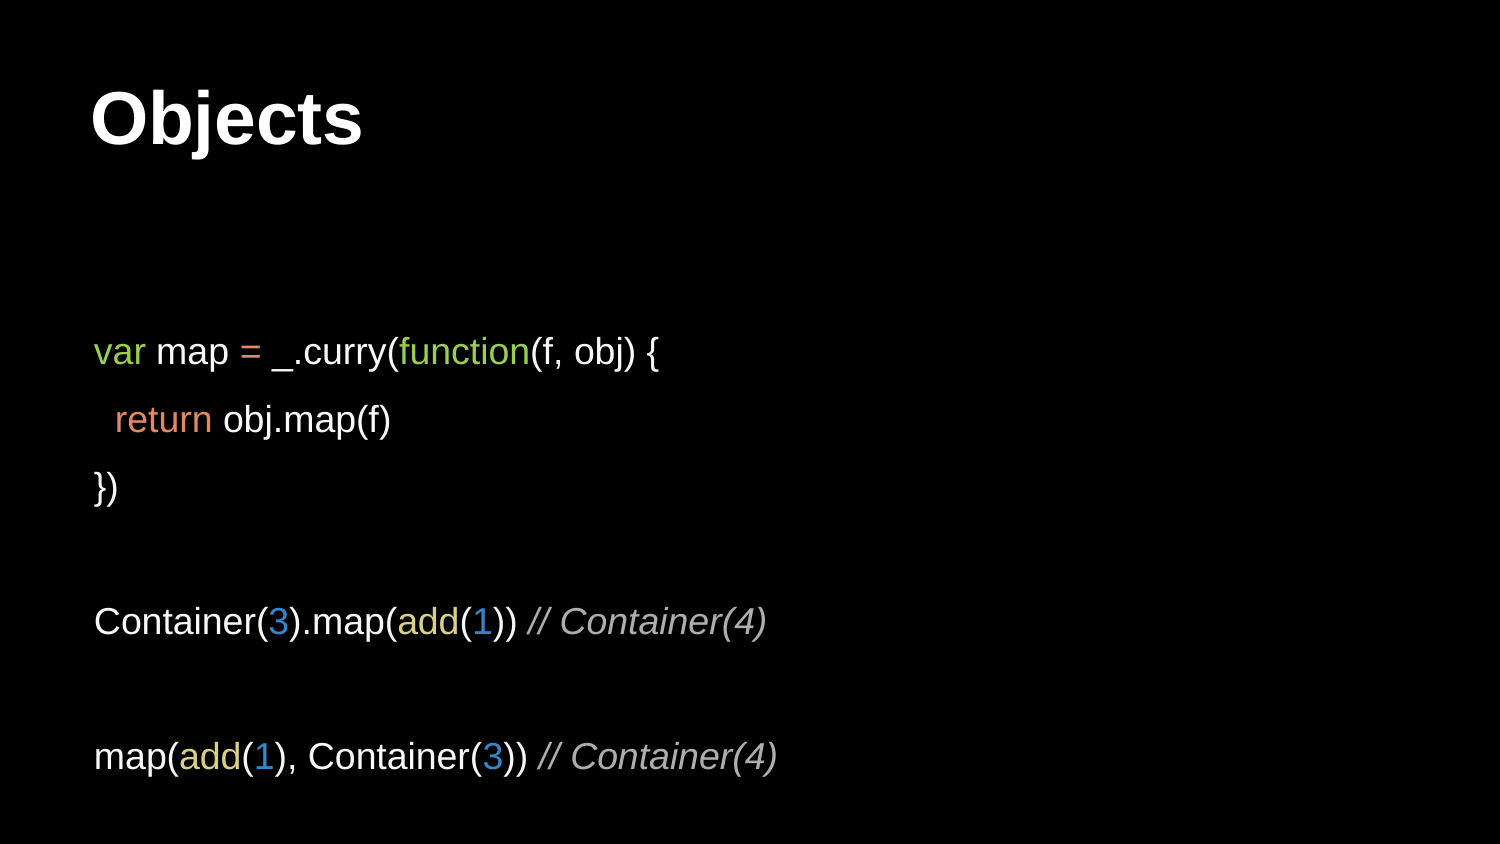

# Objects
var map = _.curry(function(f, obj) {
  return obj.map(f)
})

Container(3).map(add(1)) // Container(4)
map(add(1), Container(3)) // Container(4)